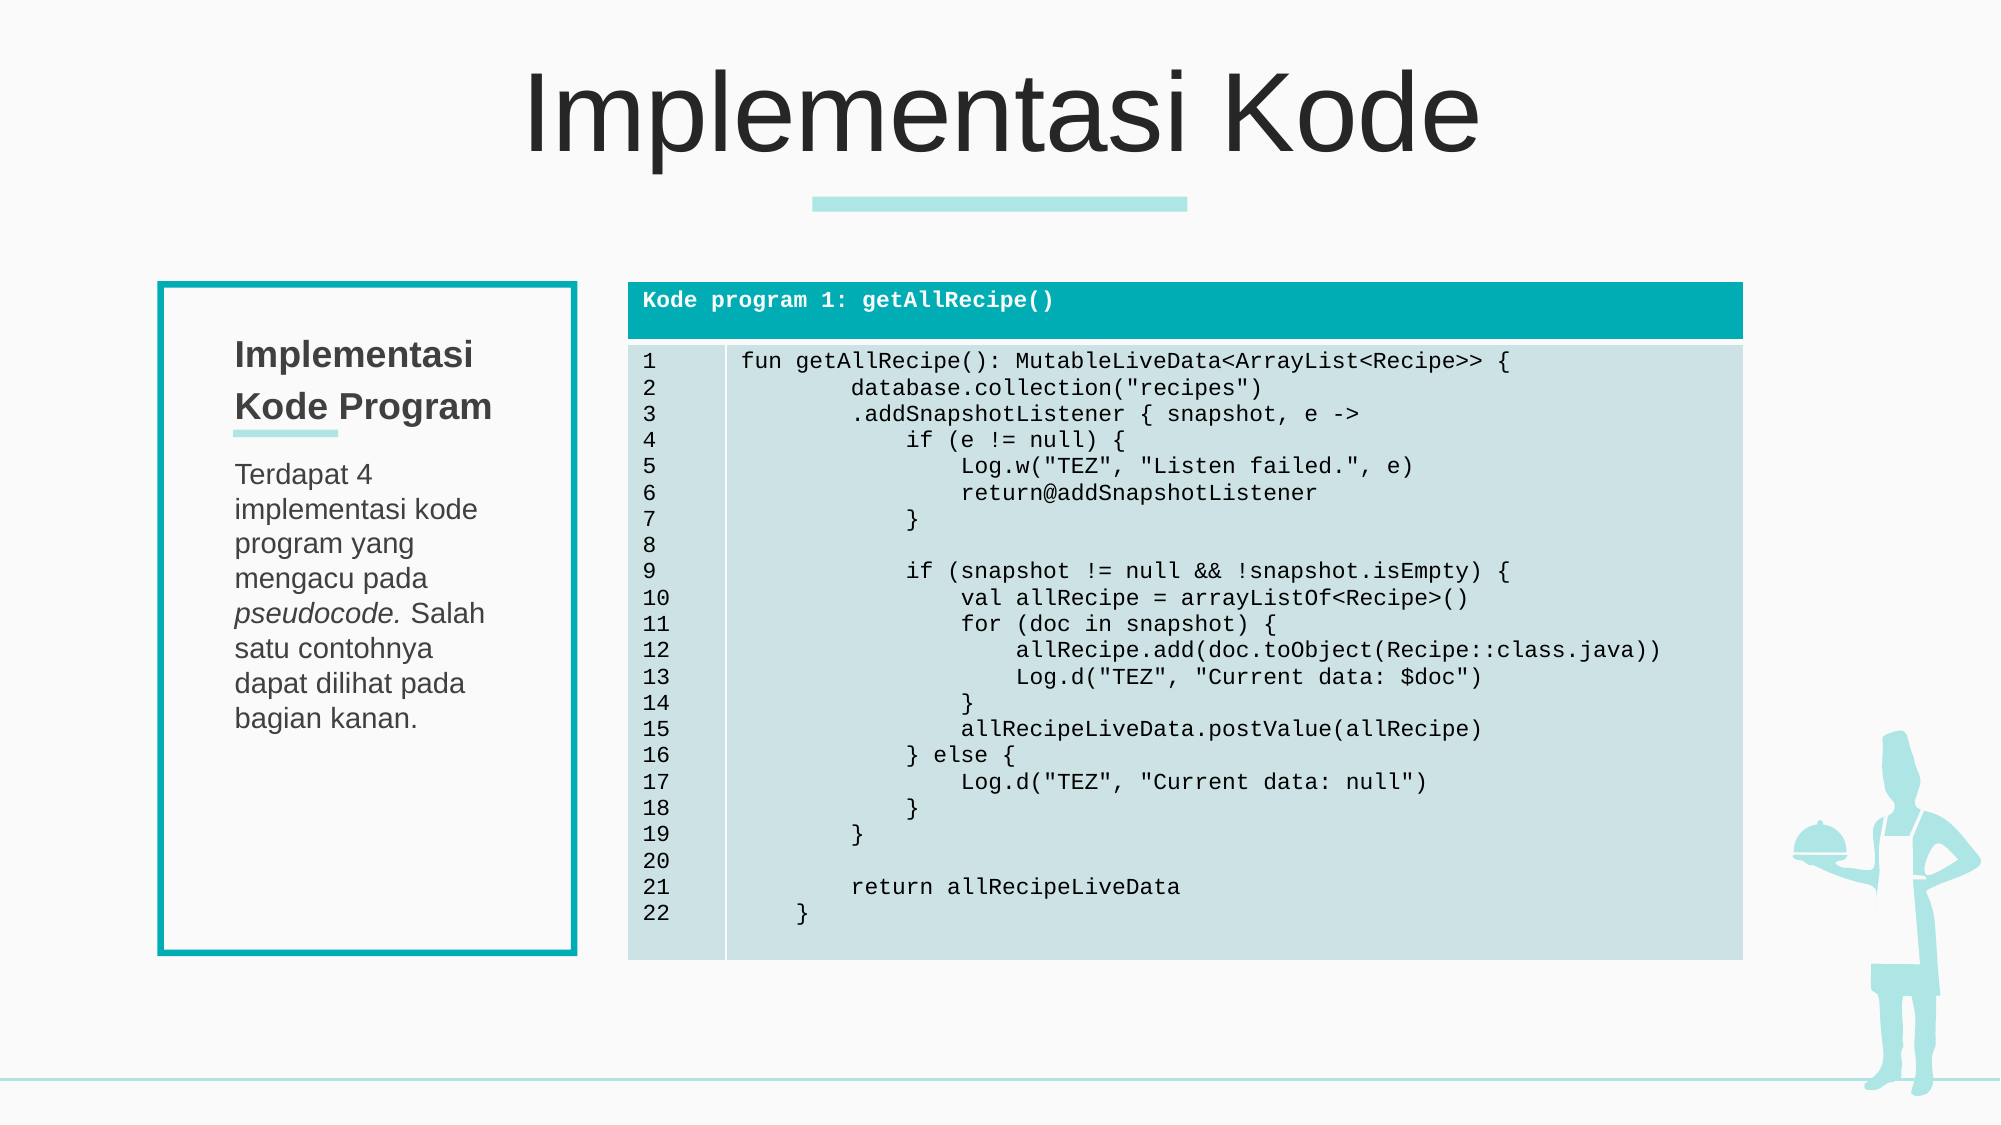

Implementasi Kode

| Kode program 1: getAllRecipe() |  |
| --- | --- |
| 1 2 3 4 5 6 7 8 9 10 11 12 13 14 15 16 17 18 19 20 21 22 | fun getAllRecipe(): MutableLiveData<ArrayList<Recipe>> { database.collection("recipes") .addSnapshotListener { snapshot, e -> if (e != null) { Log.w("TEZ", "Listen failed.", e) return@addSnapshotListener }   if (snapshot != null && !snapshot.isEmpty) { val allRecipe = arrayListOf<Recipe>() for (doc in snapshot) { allRecipe.add(doc.toObject(Recipe::class.java)) Log.d("TEZ", "Current data: $doc") } allRecipeLiveData.postValue(allRecipe) } else { Log.d("TEZ", "Current data: null") } }   return allRecipeLiveData } |
Implementasi
Kode Program

Terdapat 4 implementasi kode program yang mengacu pada pseudocode. Salah satu contohnya dapat dilihat pada bagian kanan.